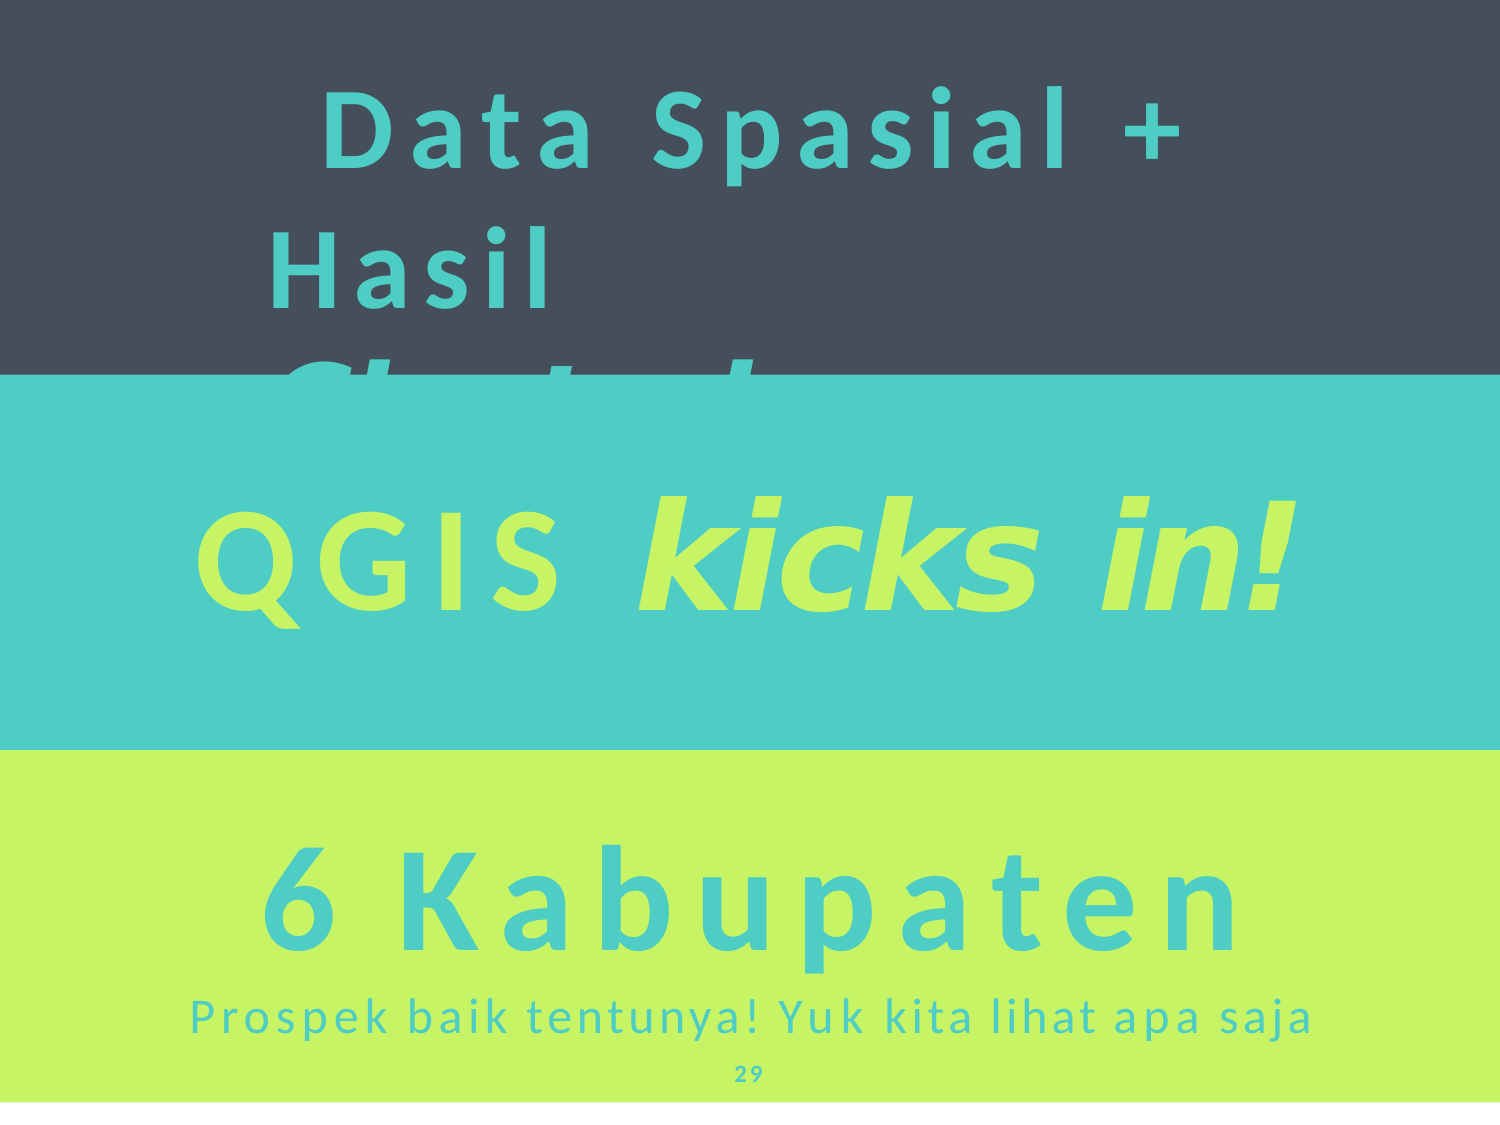

# Data Spasial +  Hasil Clustering

QGIS kicks in!
6 Kabupaten
Prospek baik tentunya! Yuk kita lihat apa saja

29